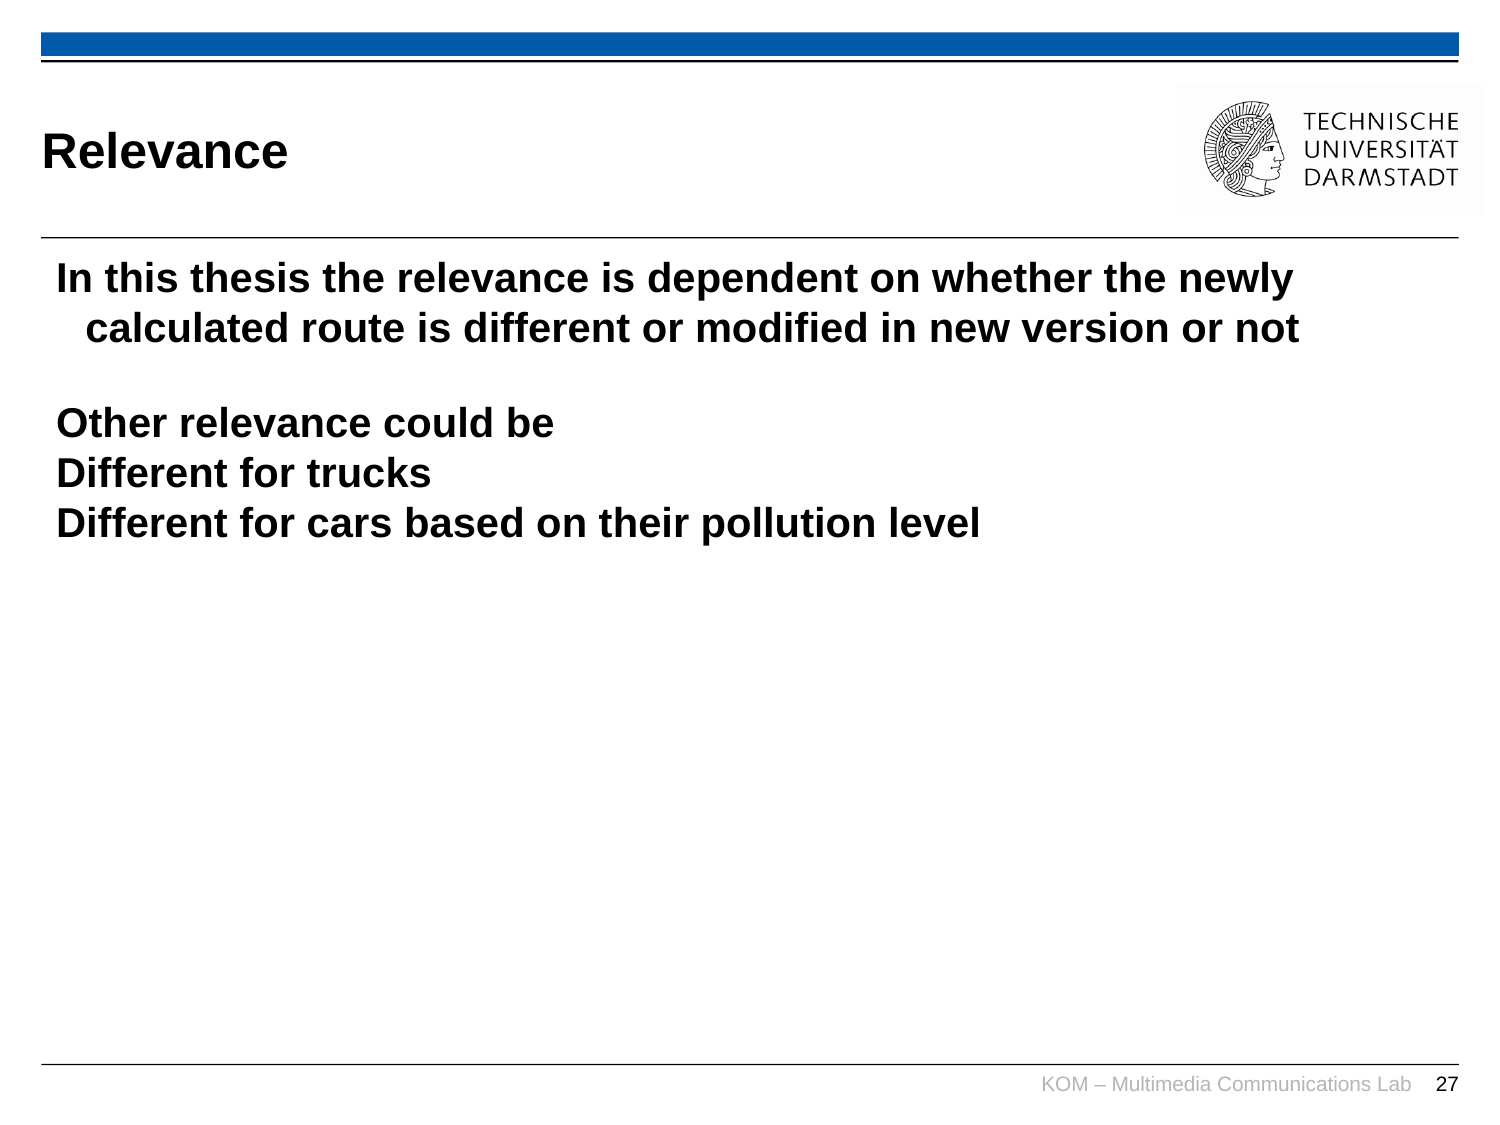

Relevance
In this thesis the relevance is dependent on whether the newly calculated route is different or modified in new version or not

Other relevance could be
Different for trucks
Different for cars based on their pollution level